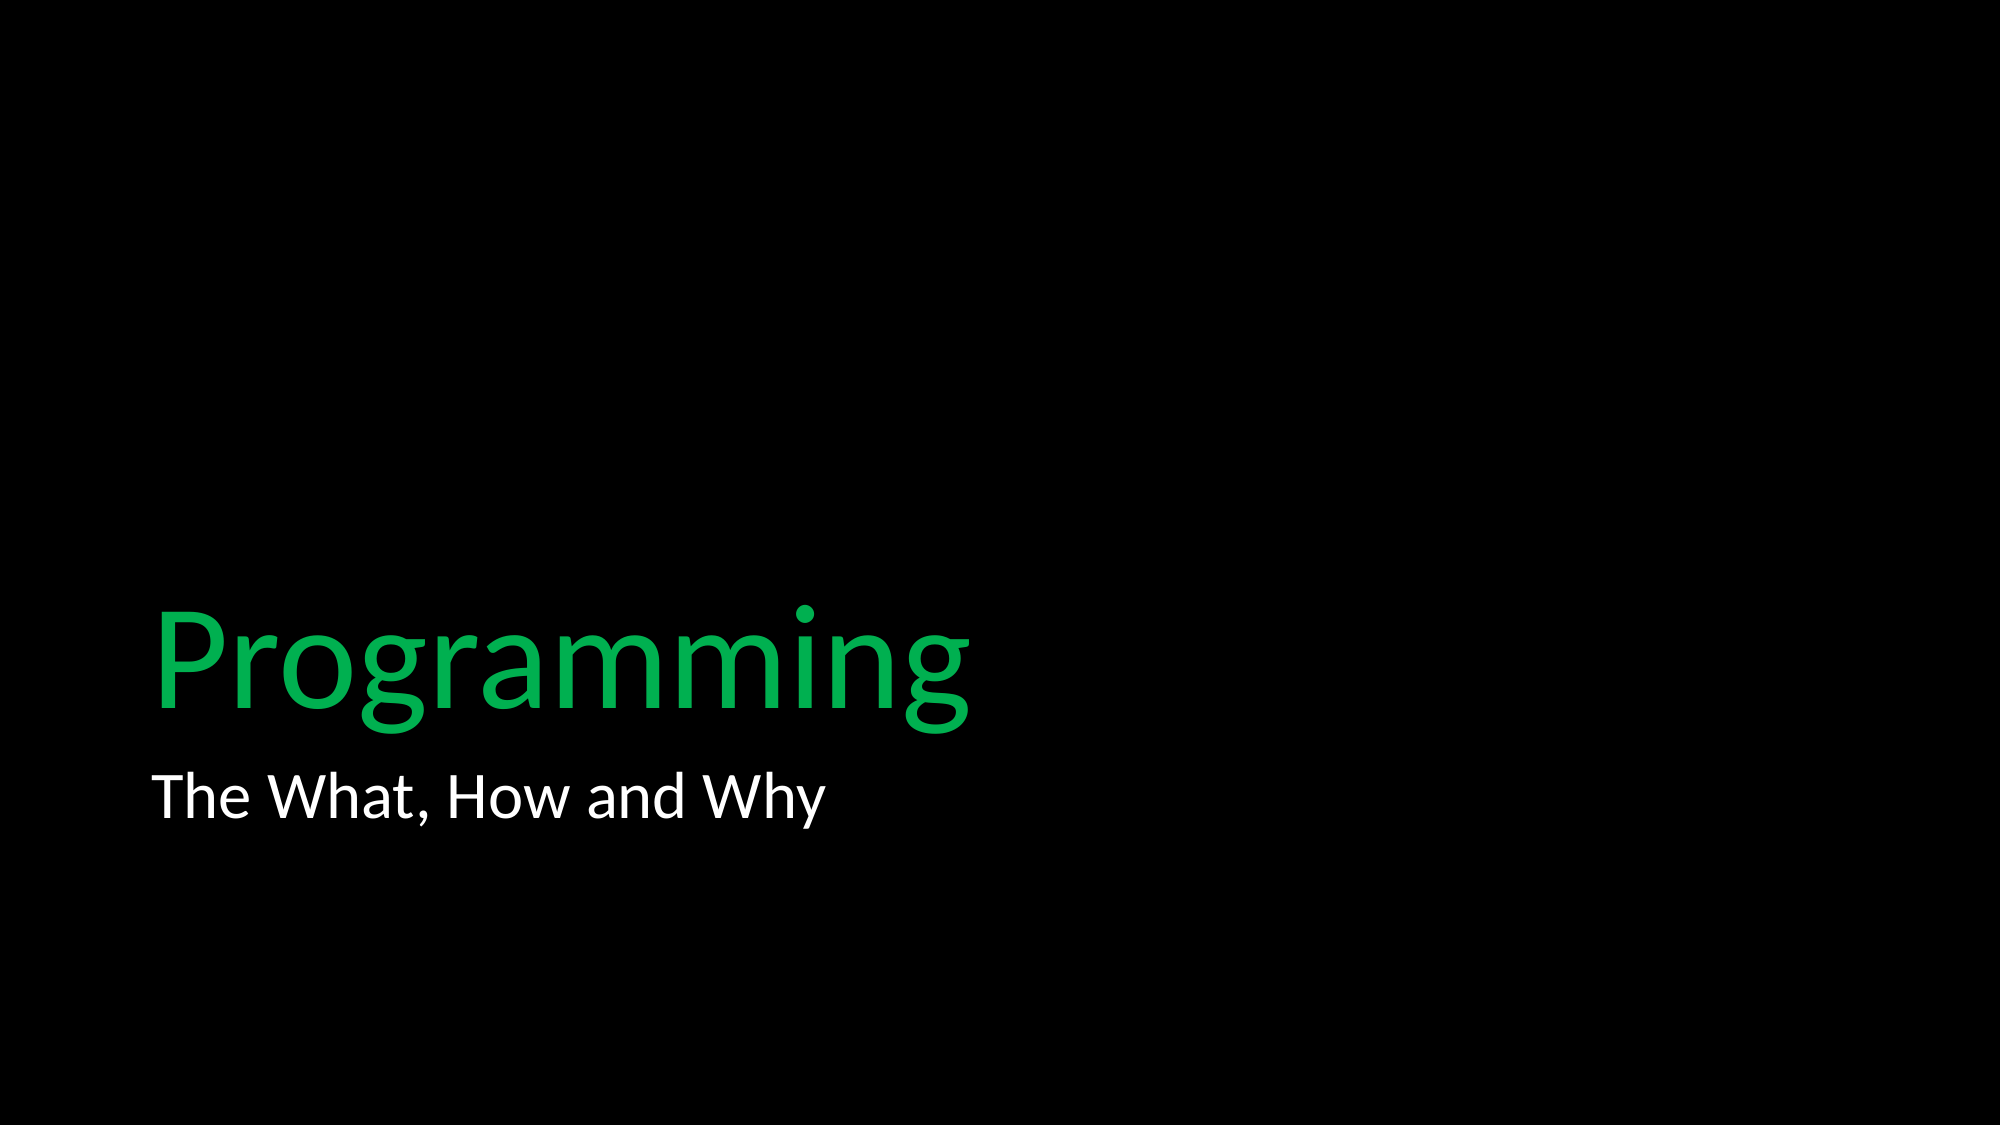

# Programming
The What, How and Why